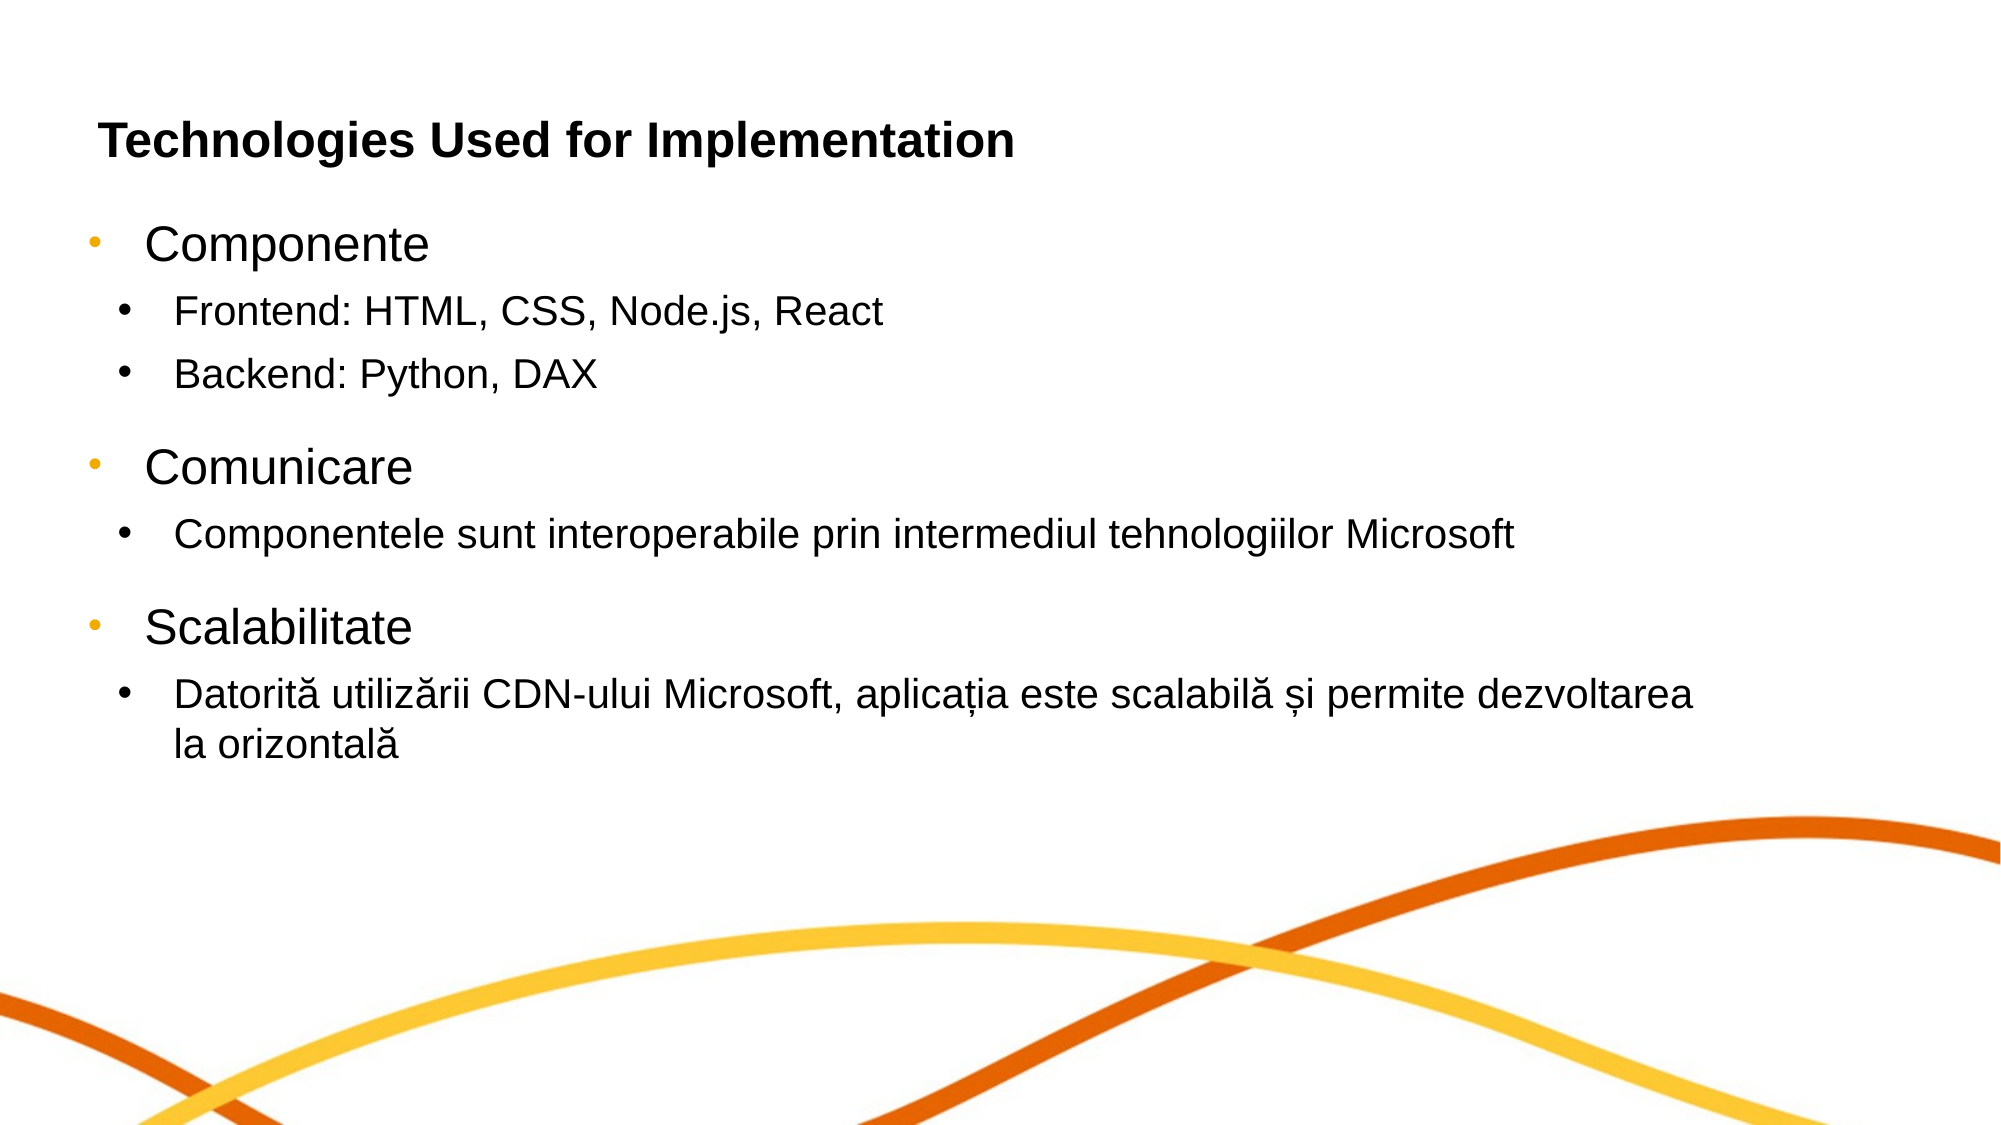

# Technologies Used for Implementation
Componente
Frontend: HTML, CSS, Node.js, React
Backend: Python, DAX
Comunicare
Componentele sunt interoperabile prin intermediul tehnologiilor Microsoft
Scalabilitate
Datorită utilizării CDN-ului Microsoft, aplicația este scalabilă și permite dezvoltarea la orizontală